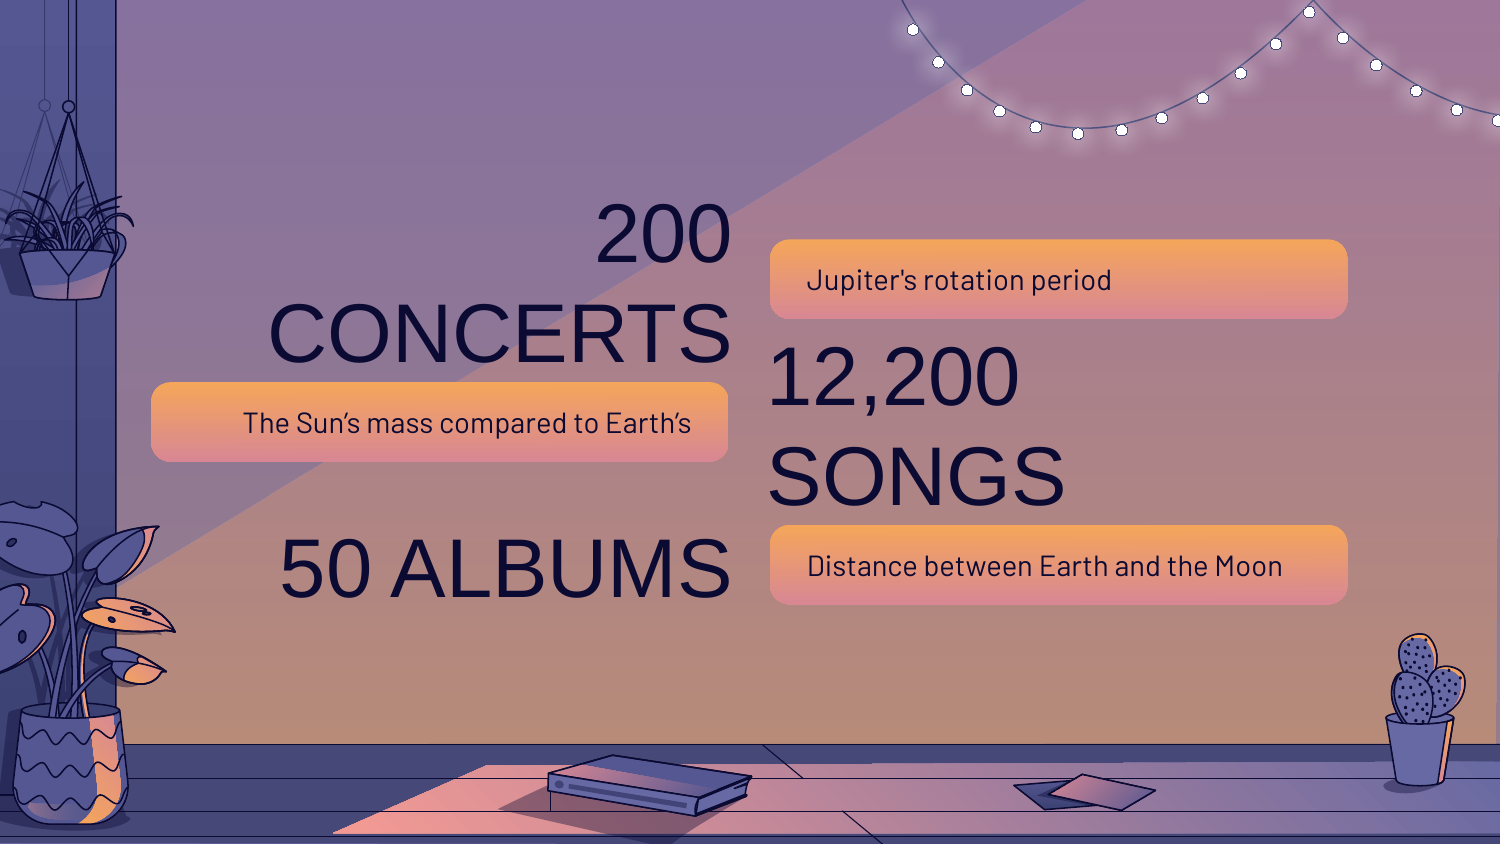

# 200 CONCERTS

Jupiter's rotation period

12,200 SONGS
The Sun’s mass compared to Earth’s

50 ALBUMS

Distance between Earth and the Moon